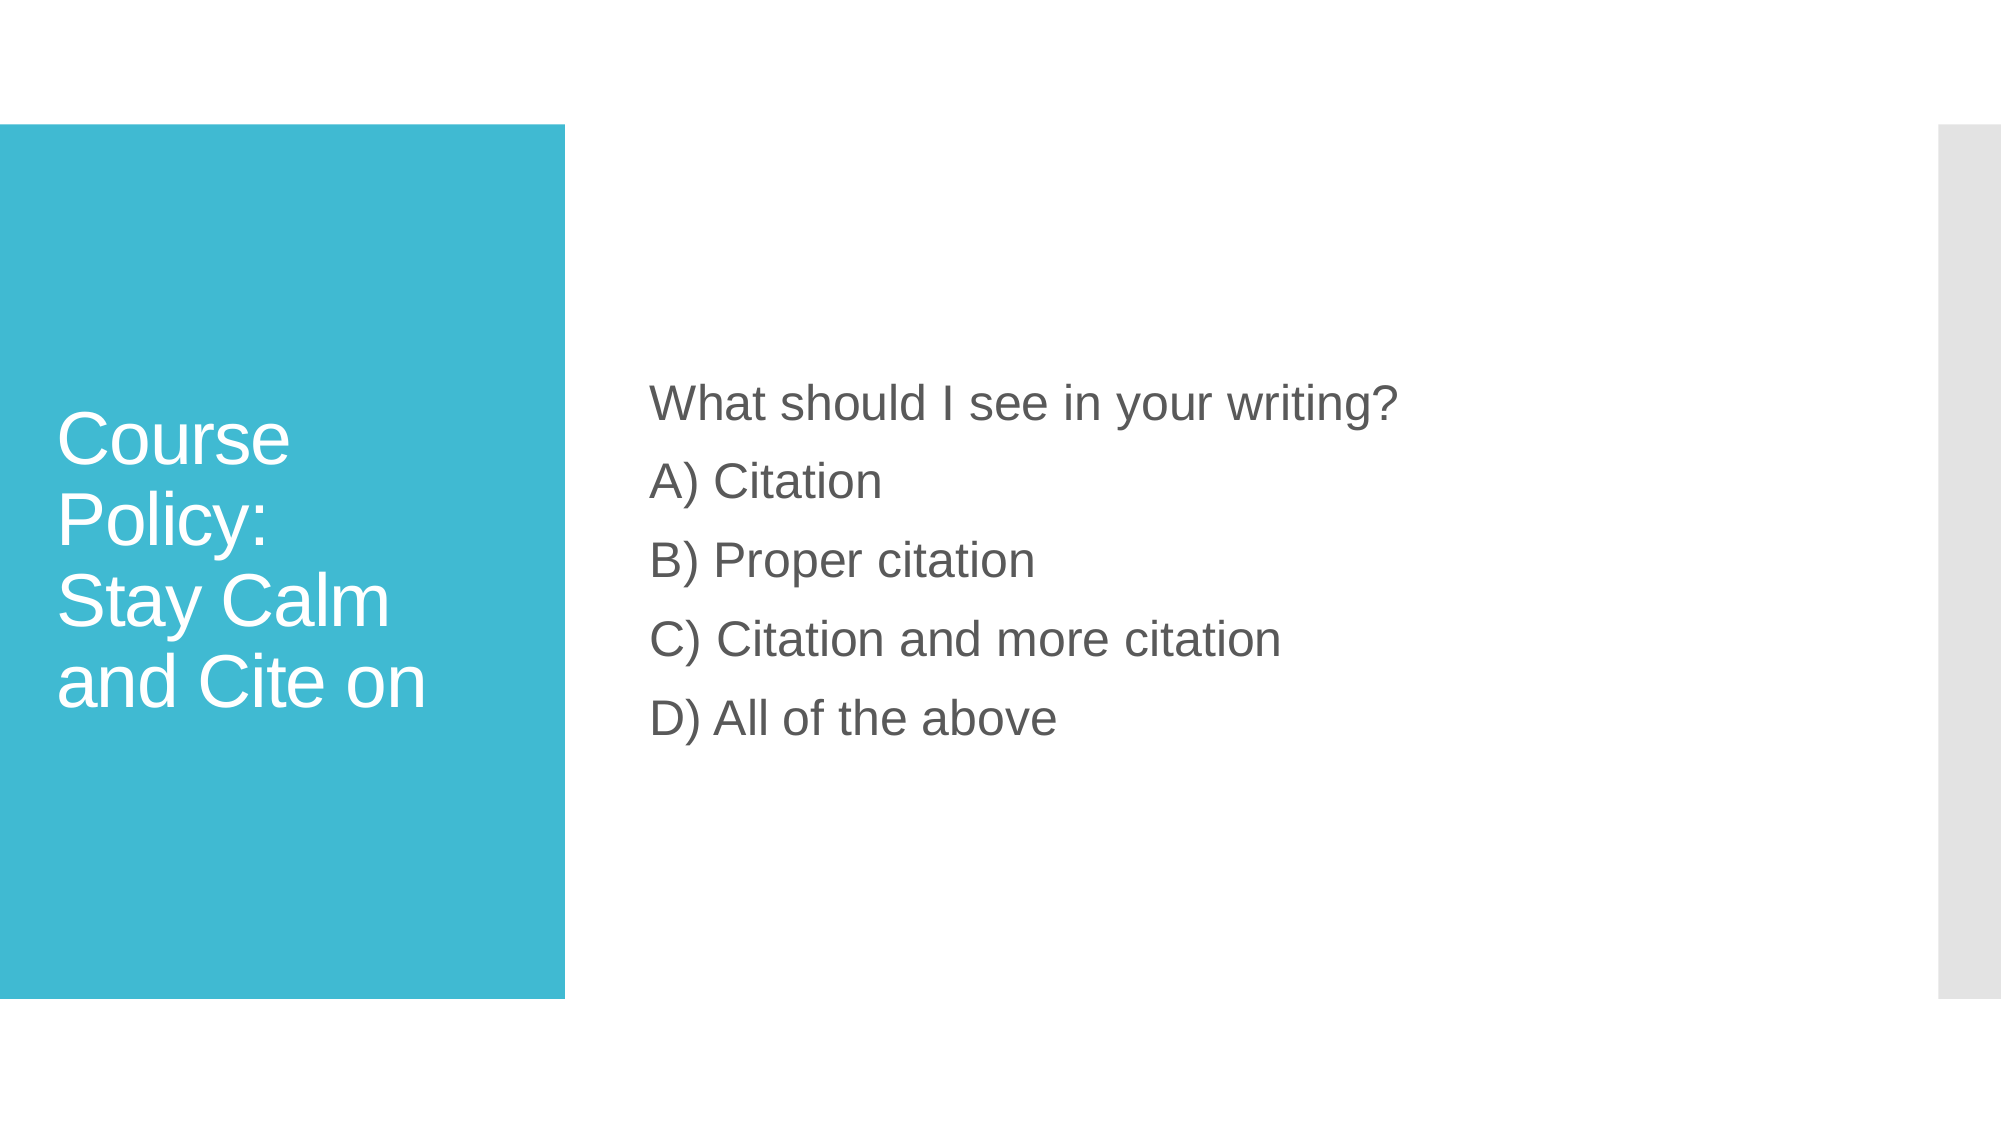

What should I see in your writing?
A) Citation
B) Proper citation
C) Citation and more citation
D) All of the above
# Course Policy: Stay Calm and Cite on